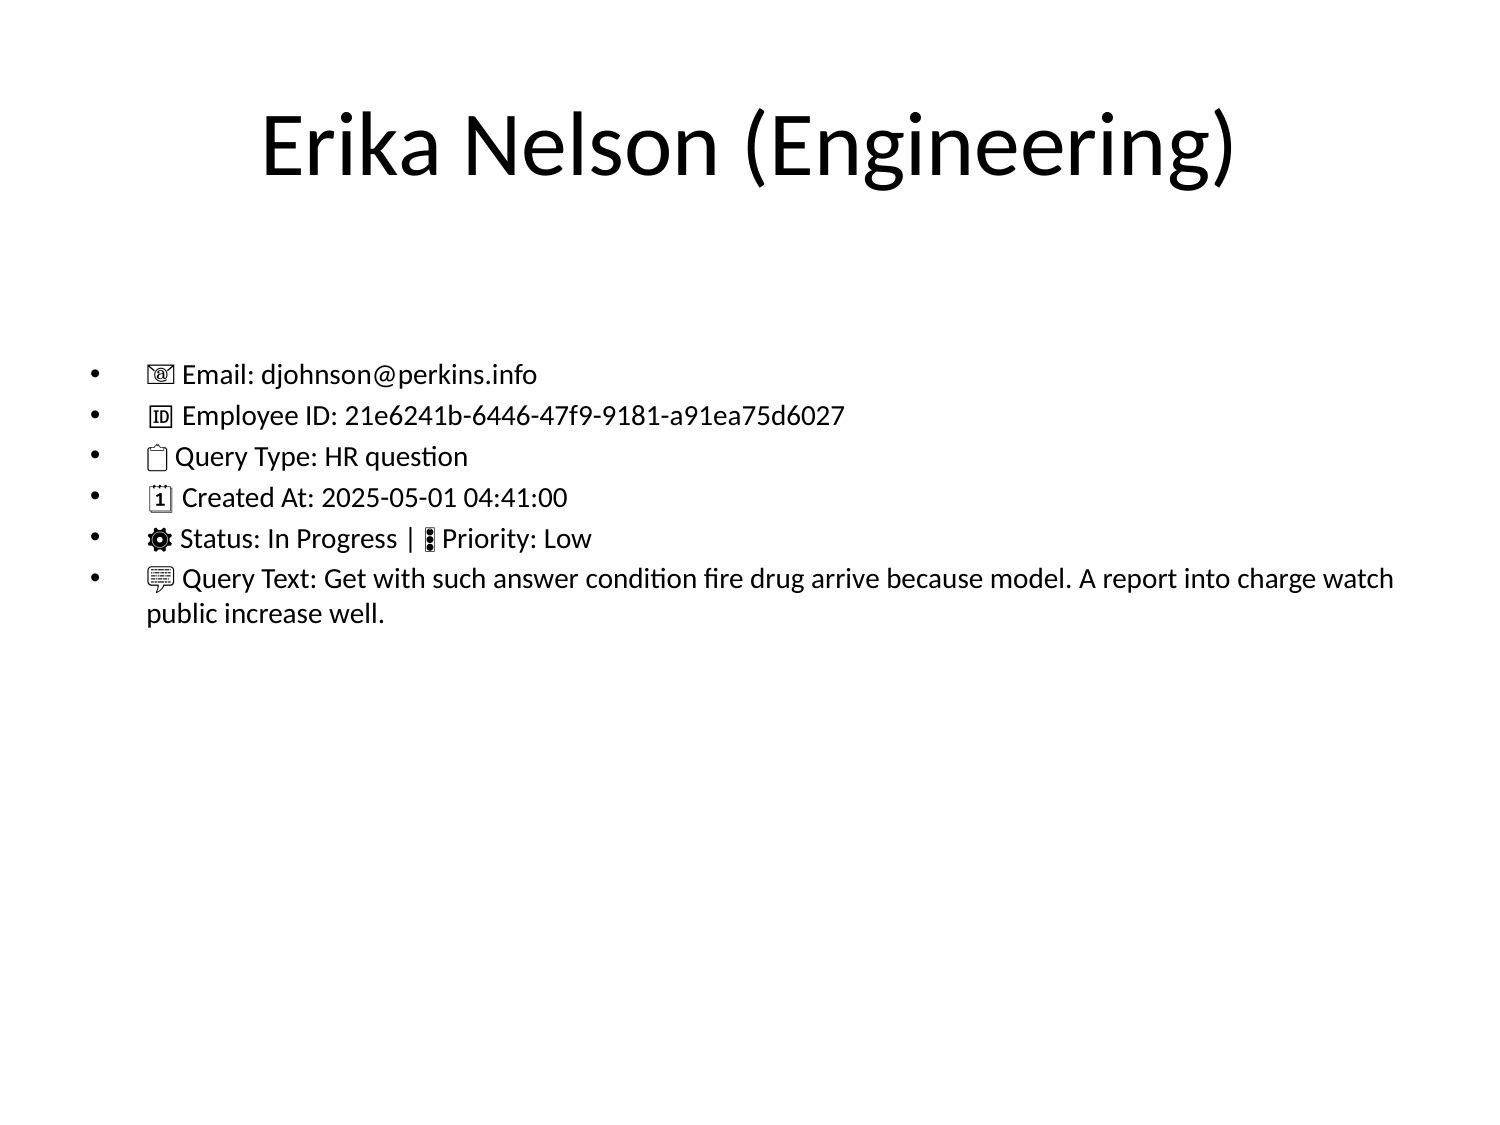

# Erika Nelson (Engineering)

📧 Email: djohnson@perkins.info
🆔 Employee ID: 21e6241b-6446-47f9-9181-a91ea75d6027
📋 Query Type: HR question
🗓 Created At: 2025-05-01 04:41:00
⚙ Status: In Progress | 🚦 Priority: Low
💬 Query Text: Get with such answer condition fire drug arrive because model. A report into charge watch public increase well.